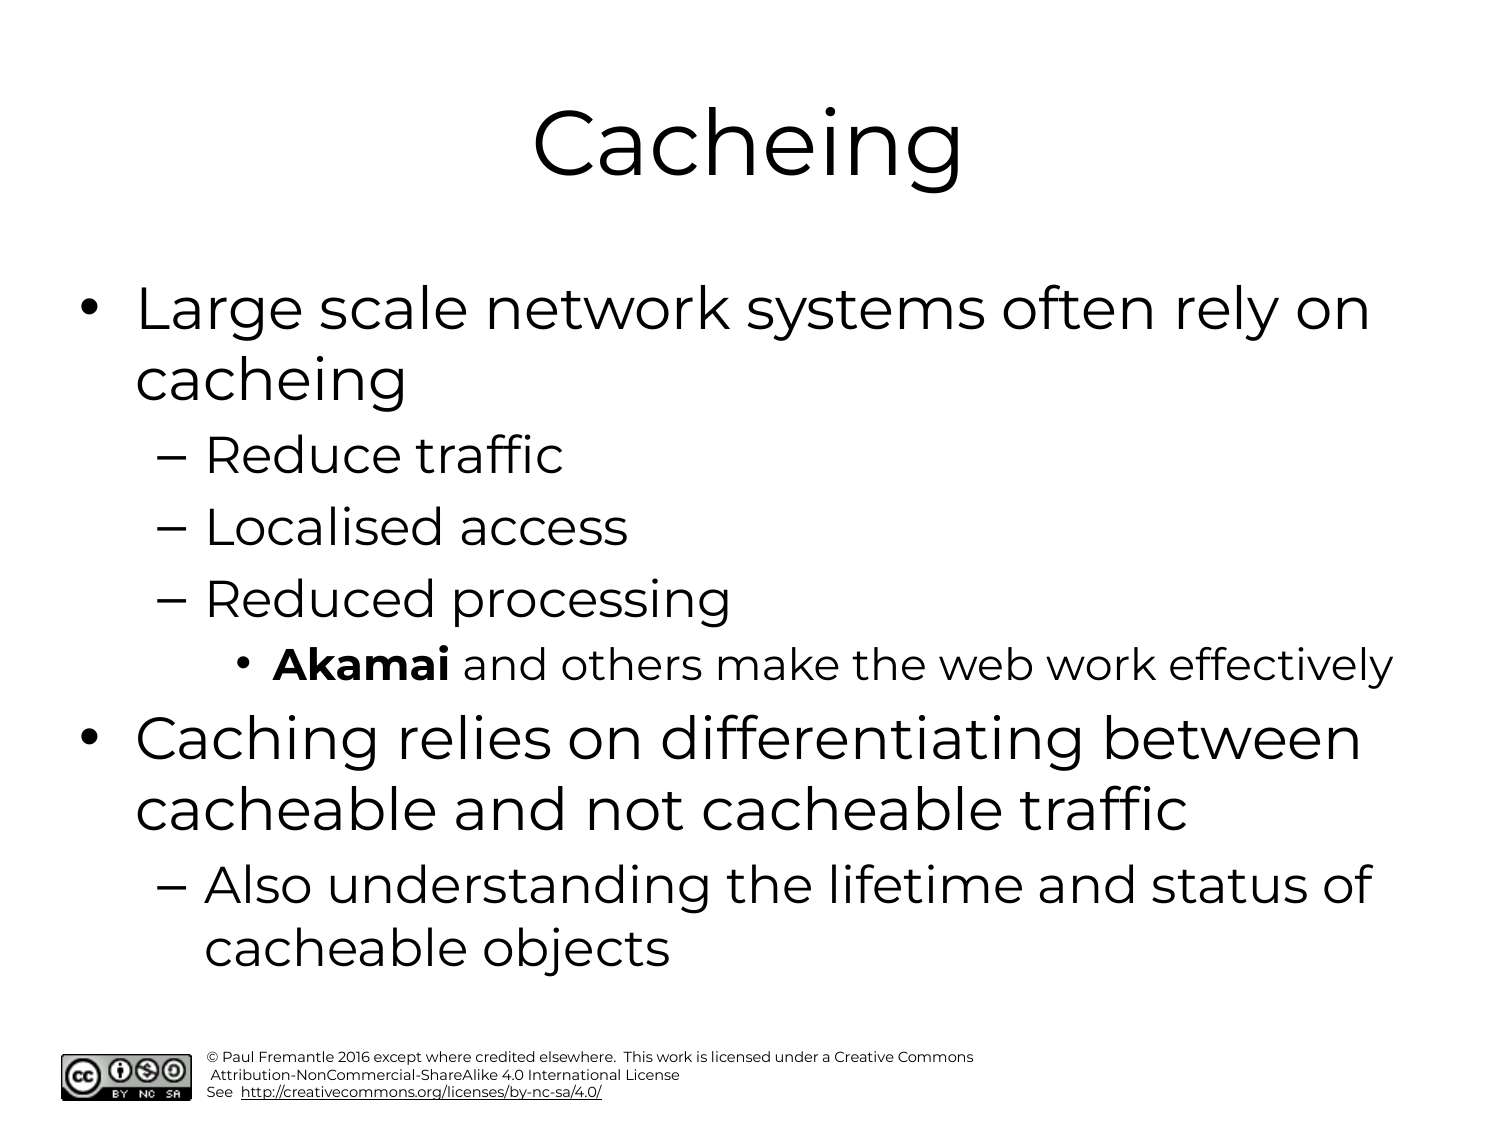

# Cacheing
Large scale network systems often rely on cacheing
Reduce traffic
Localised access
Reduced processing
Akamai and others make the web work effectively
Caching relies on differentiating between cacheable and not cacheable traffic
Also understanding the lifetime and status of cacheable objects